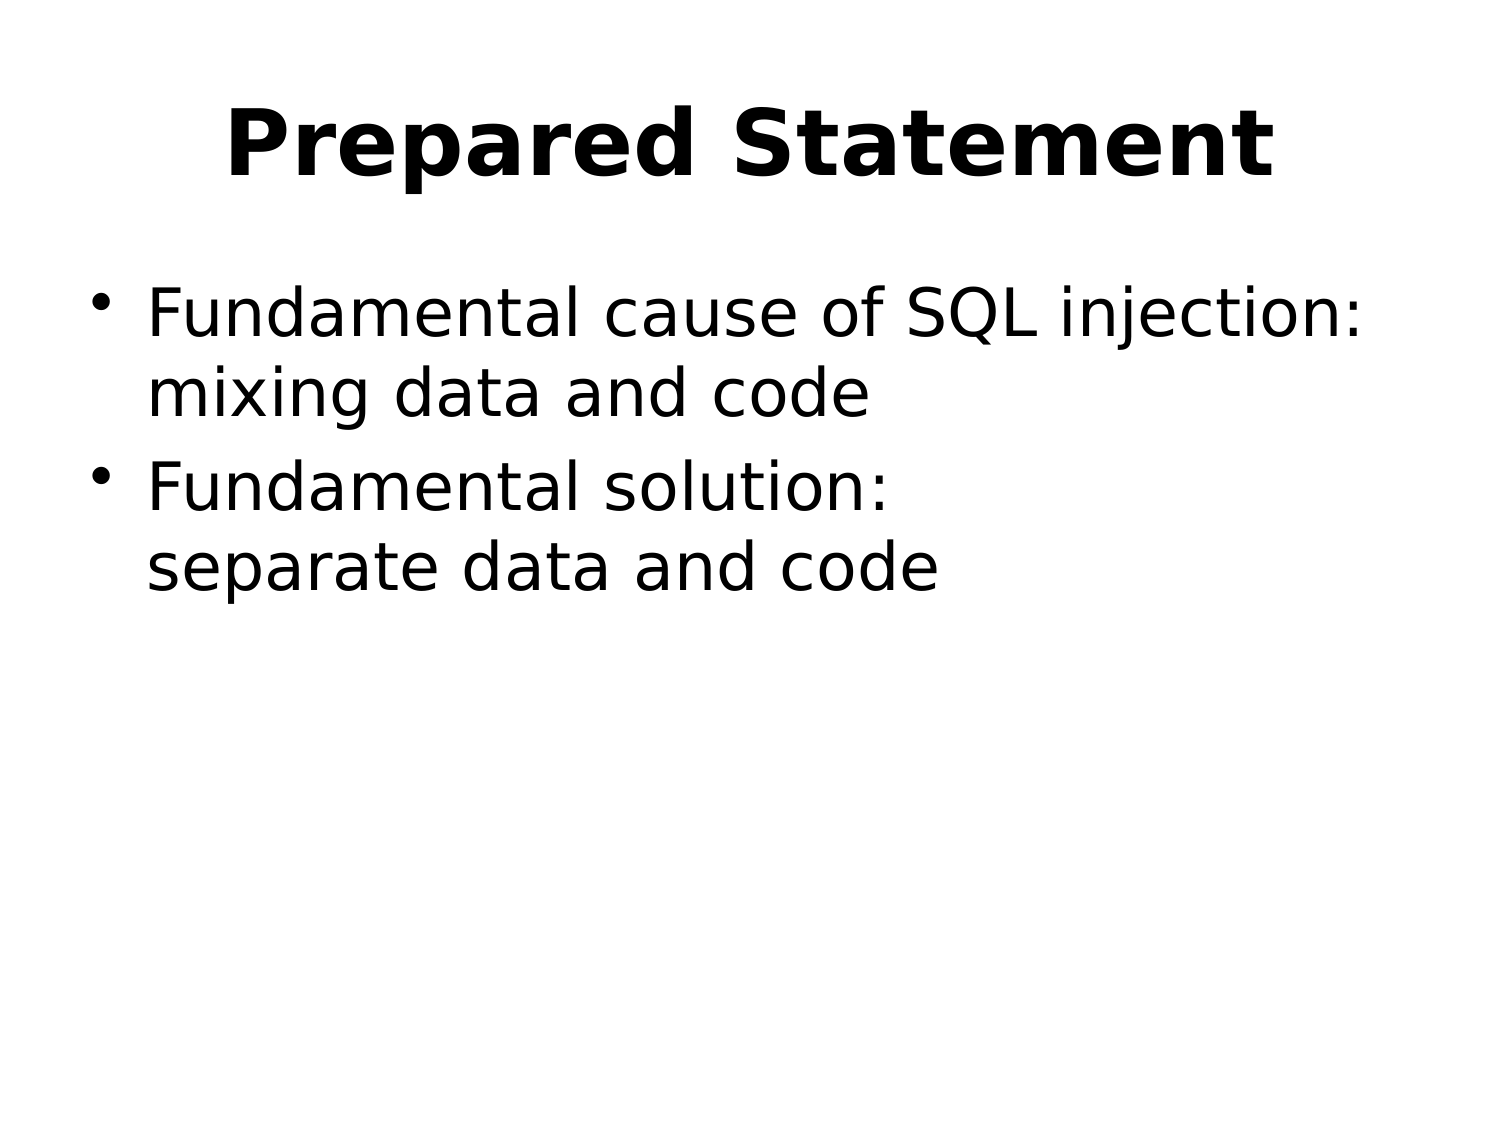

# Prepared Statement
Fundamental cause of SQL injection:    mixing data and code
Fundamental solution:                       separate data and code